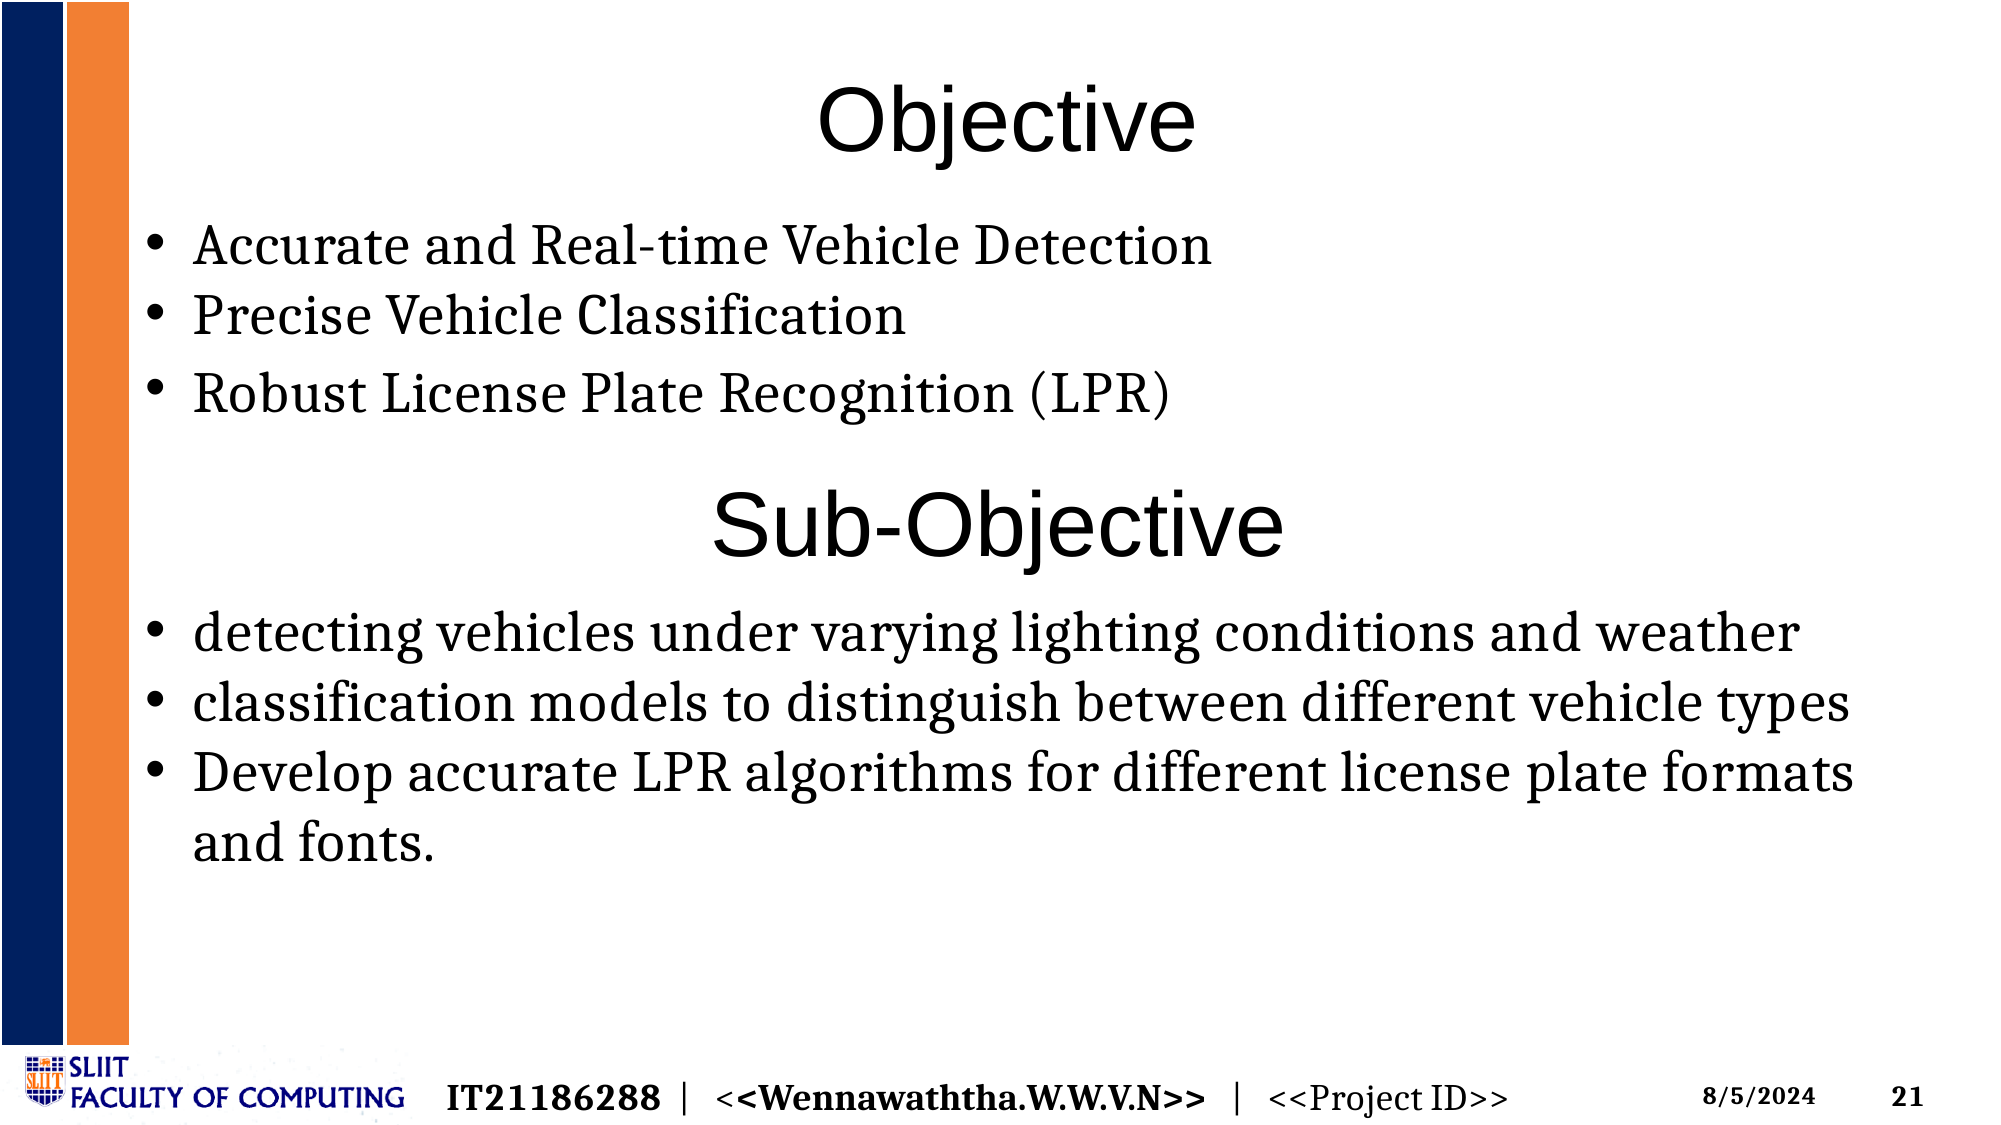

# Objective
Accurate and Real-time Vehicle Detection
Precise Vehicle Classification
Robust License Plate Recognition (LPR)
Sub-Objective
detecting vehicles under varying lighting conditions and weather
classification models to distinguish between different vehicle types
Develop accurate LPR algorithms for different license plate formats and fonts.
IT21186288  |   <<Wennawaththa.W.W.V.N>>   |   <<Project ID>>